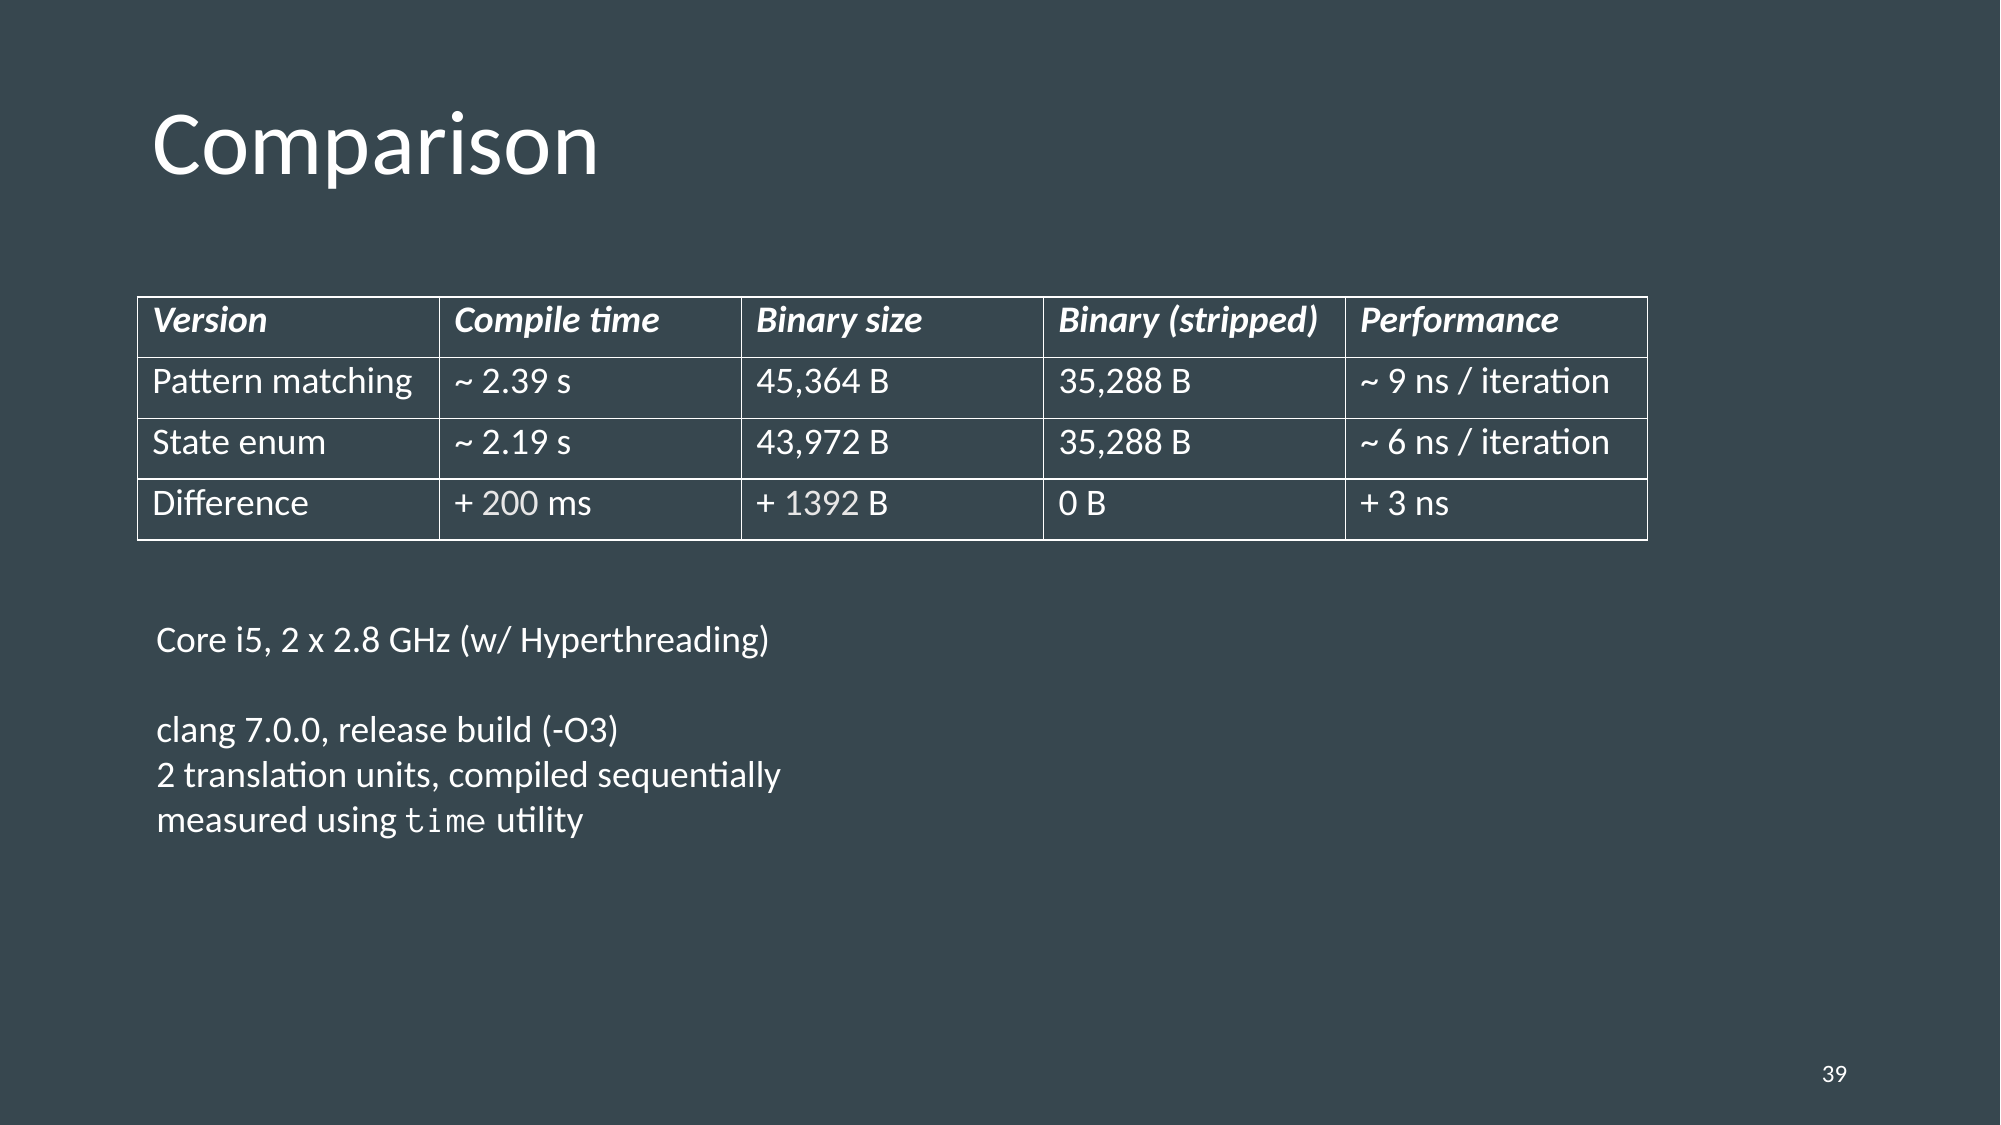

# Comparison
| Version | Compile time | Binary size | Binary (stripped) | Performance |
| --- | --- | --- | --- | --- |
| Pattern matching | ~ 2.39 s | 45,364 B | 35,288 B | ~ 9 ns / iteration |
| State enum | ~ 2.19 s | 43,972 B | 35,288 B | ~ 6 ns / iteration |
| Difference | + 200 ms | + 1392 B | 0 B | + 3 ns |
Core i5, 2 x 2.8 GHz (w/ Hyperthreading)

clang 7.0.0, release build (-O3)
2 translation units, compiled sequentially
measured using time utility
39